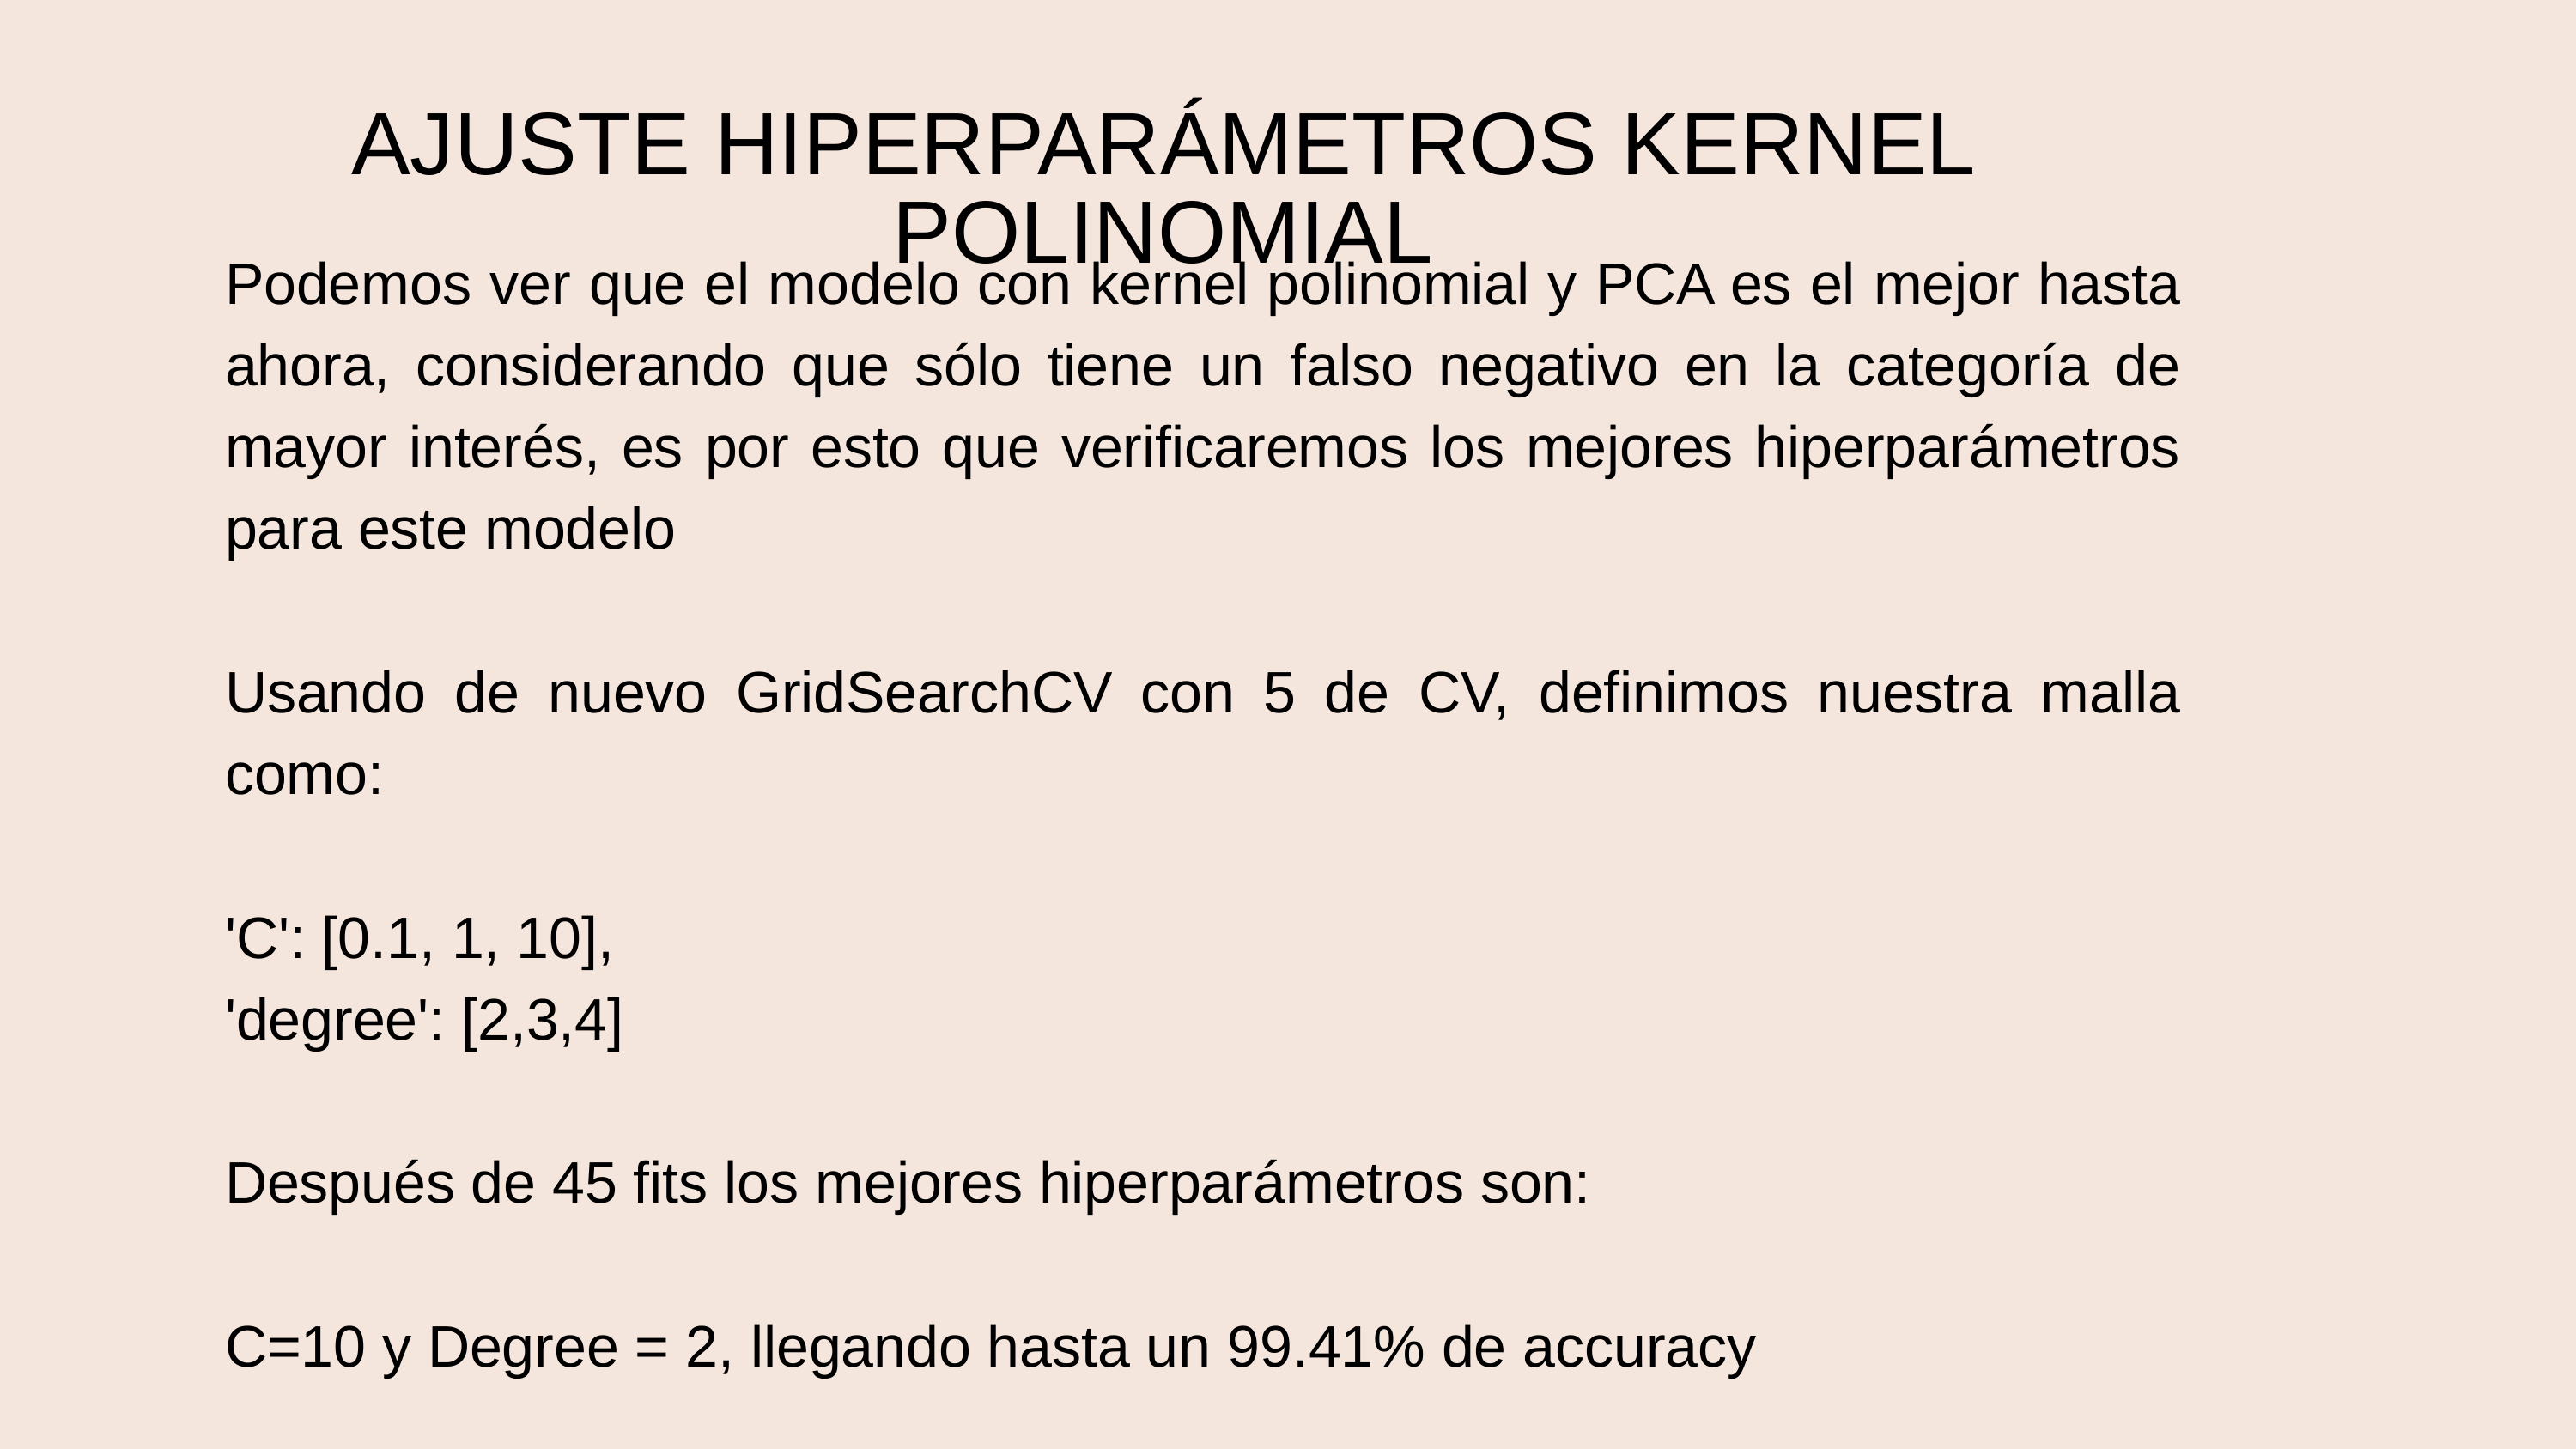

AJUSTE HIPERPARÁMETROS KERNEL POLINOMIAL
Podemos ver que el modelo con kernel polinomial y PCA es el mejor hasta ahora, considerando que sólo tiene un falso negativo en la categoría de mayor interés, es por esto que verificaremos los mejores hiperparámetros para este modelo

Usando de nuevo GridSearchCV con 5 de CV, definimos nuestra malla como:

'C': [0.1, 1, 10],
'degree': [2,3,4]

Después de 45 fits los mejores hiperparámetros son:

C=10 y Degree = 2, llegando hasta un 99.41% de accuracy